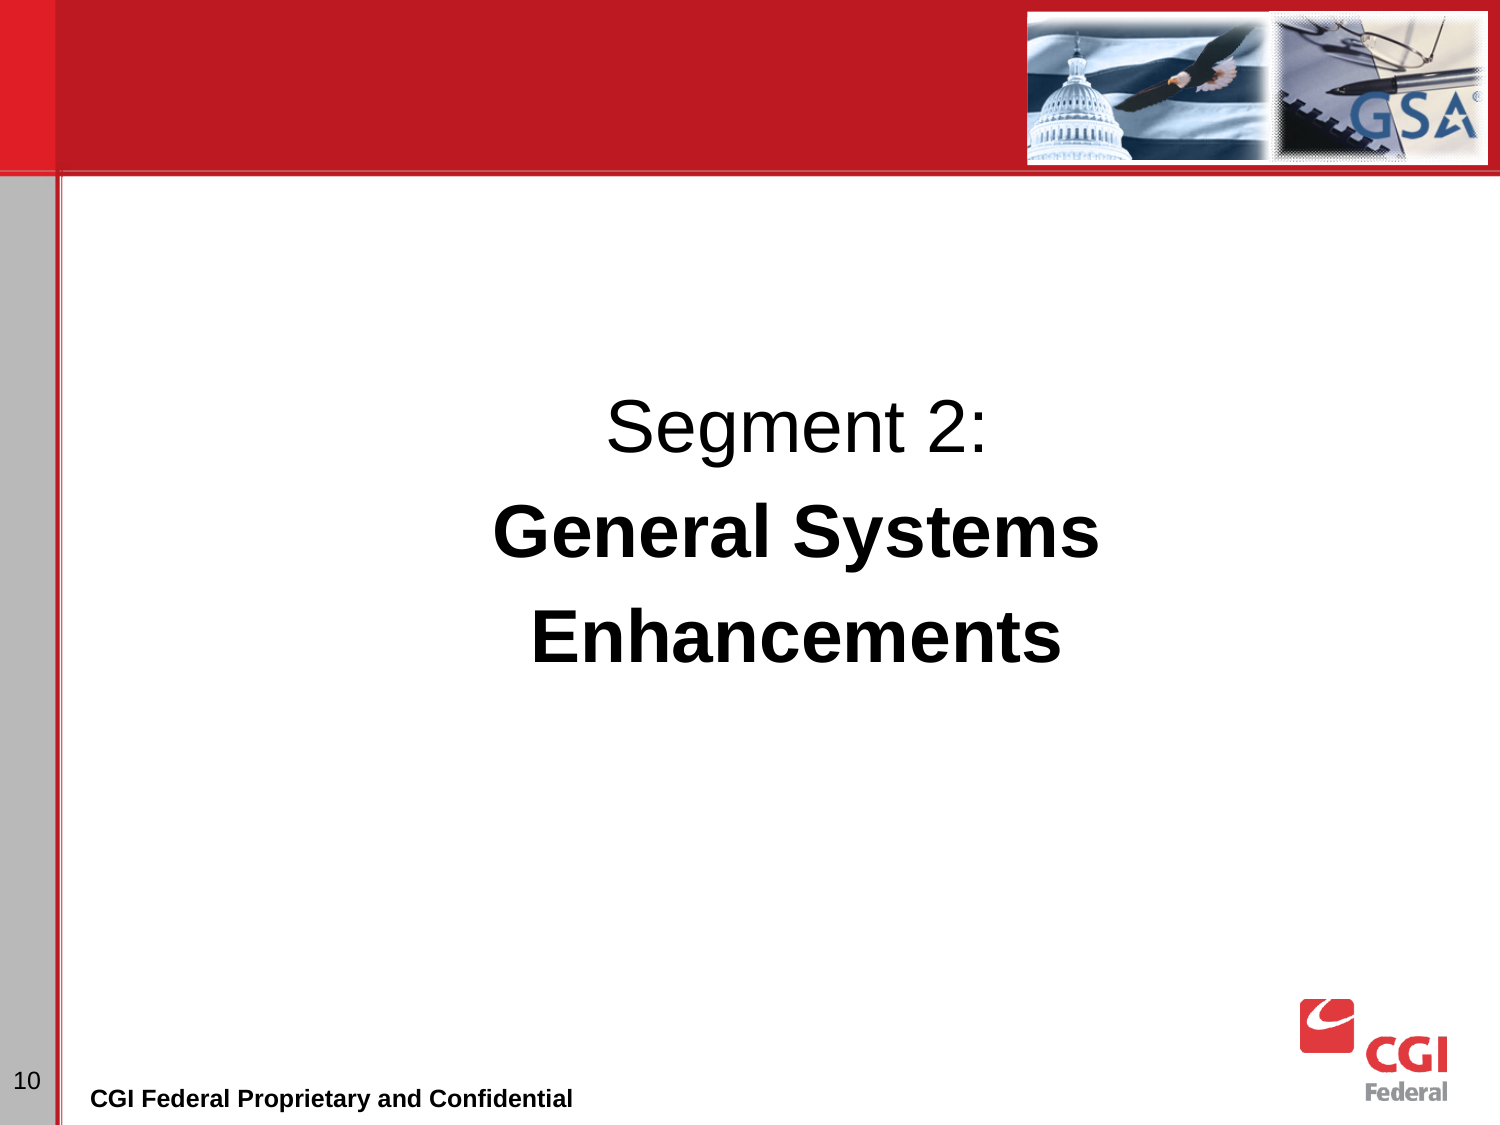

#
Segment 2:
General Systems
Enhancements

10
CGI Federal Proprietary and Confidential